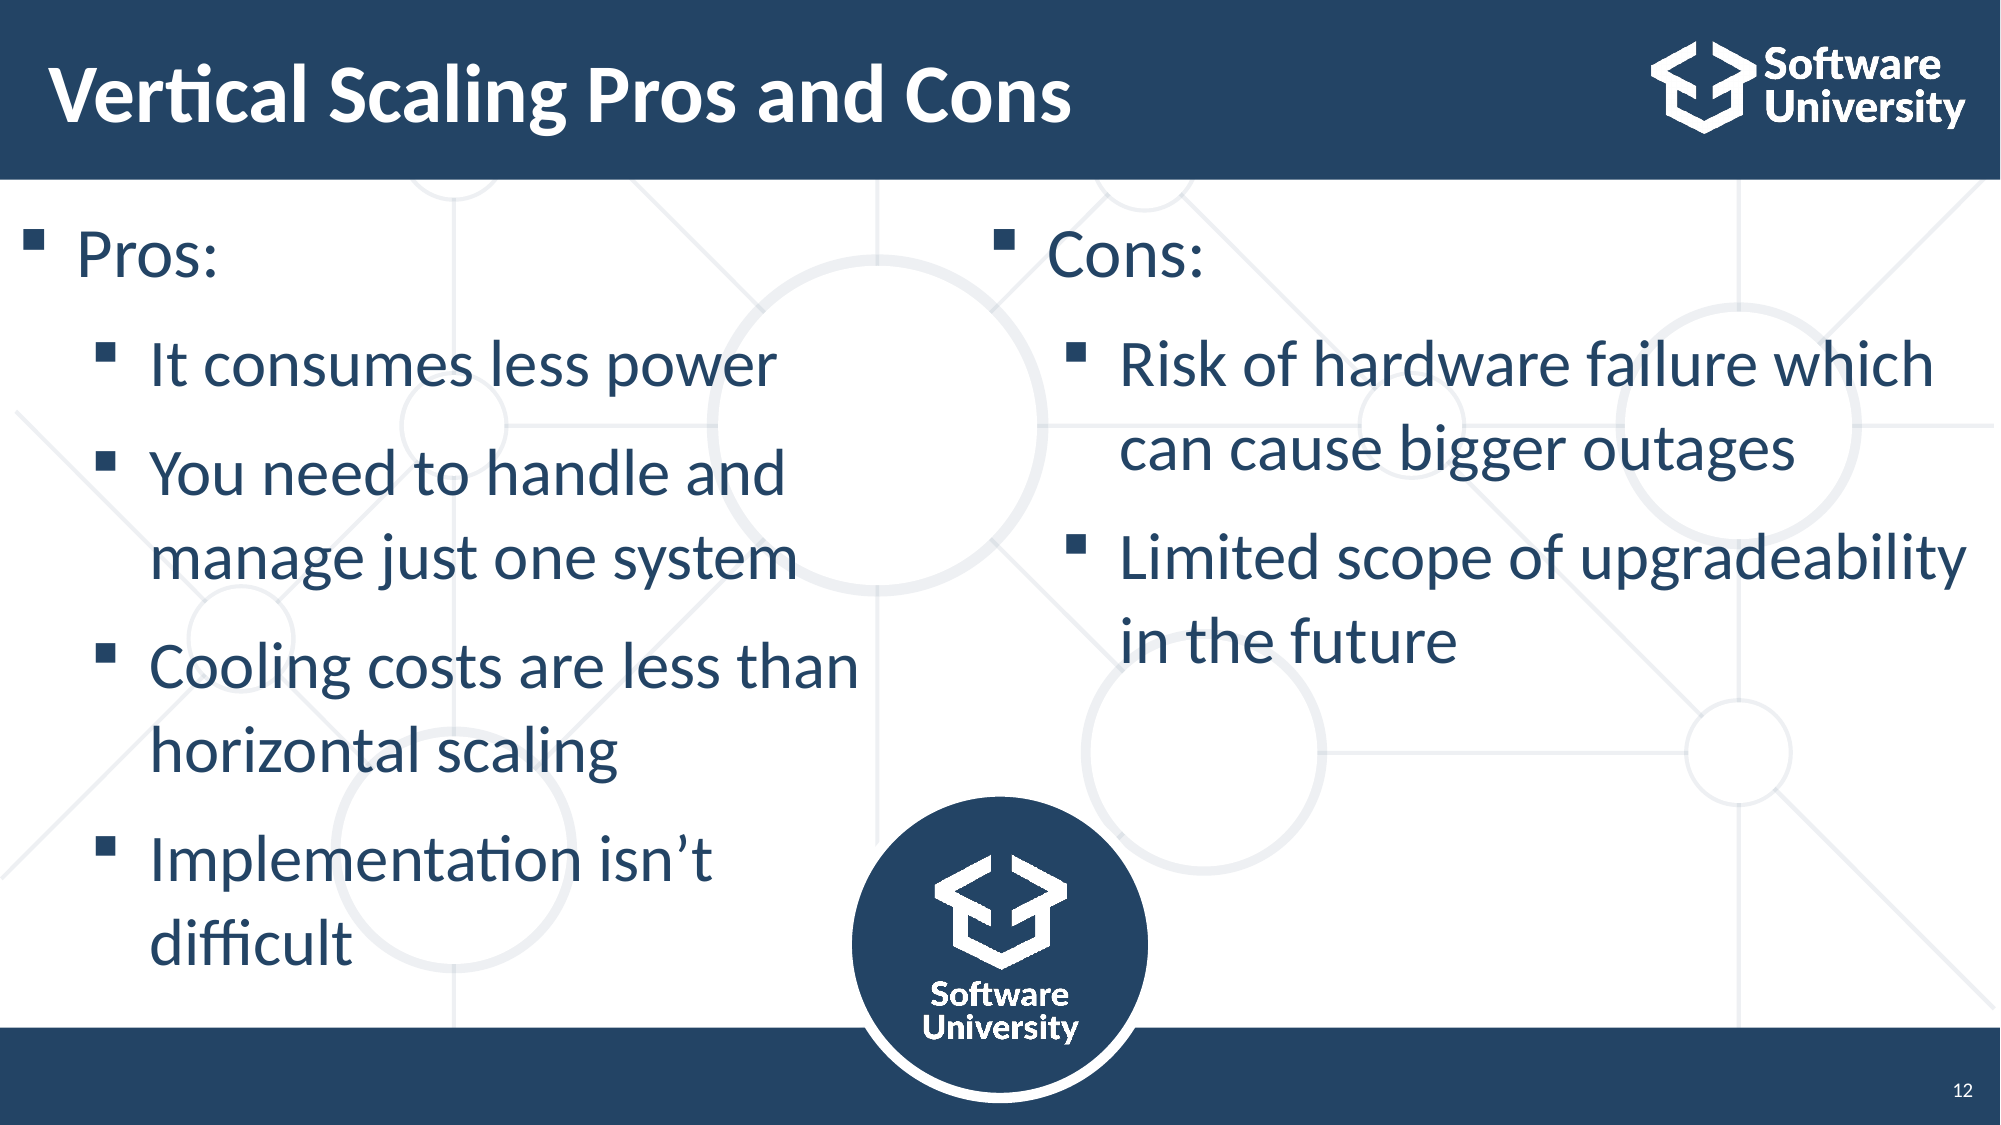

# Vertical Scaling Pros and Cons
Pros:
It consumes less power
You need to handle and manage just one system
Cooling costs are less than horizontal scaling
Implementation isn’t difficult

Cons:
Risk of hardware failure which can cause bigger outages
Limited scope of upgradeability in the future

12